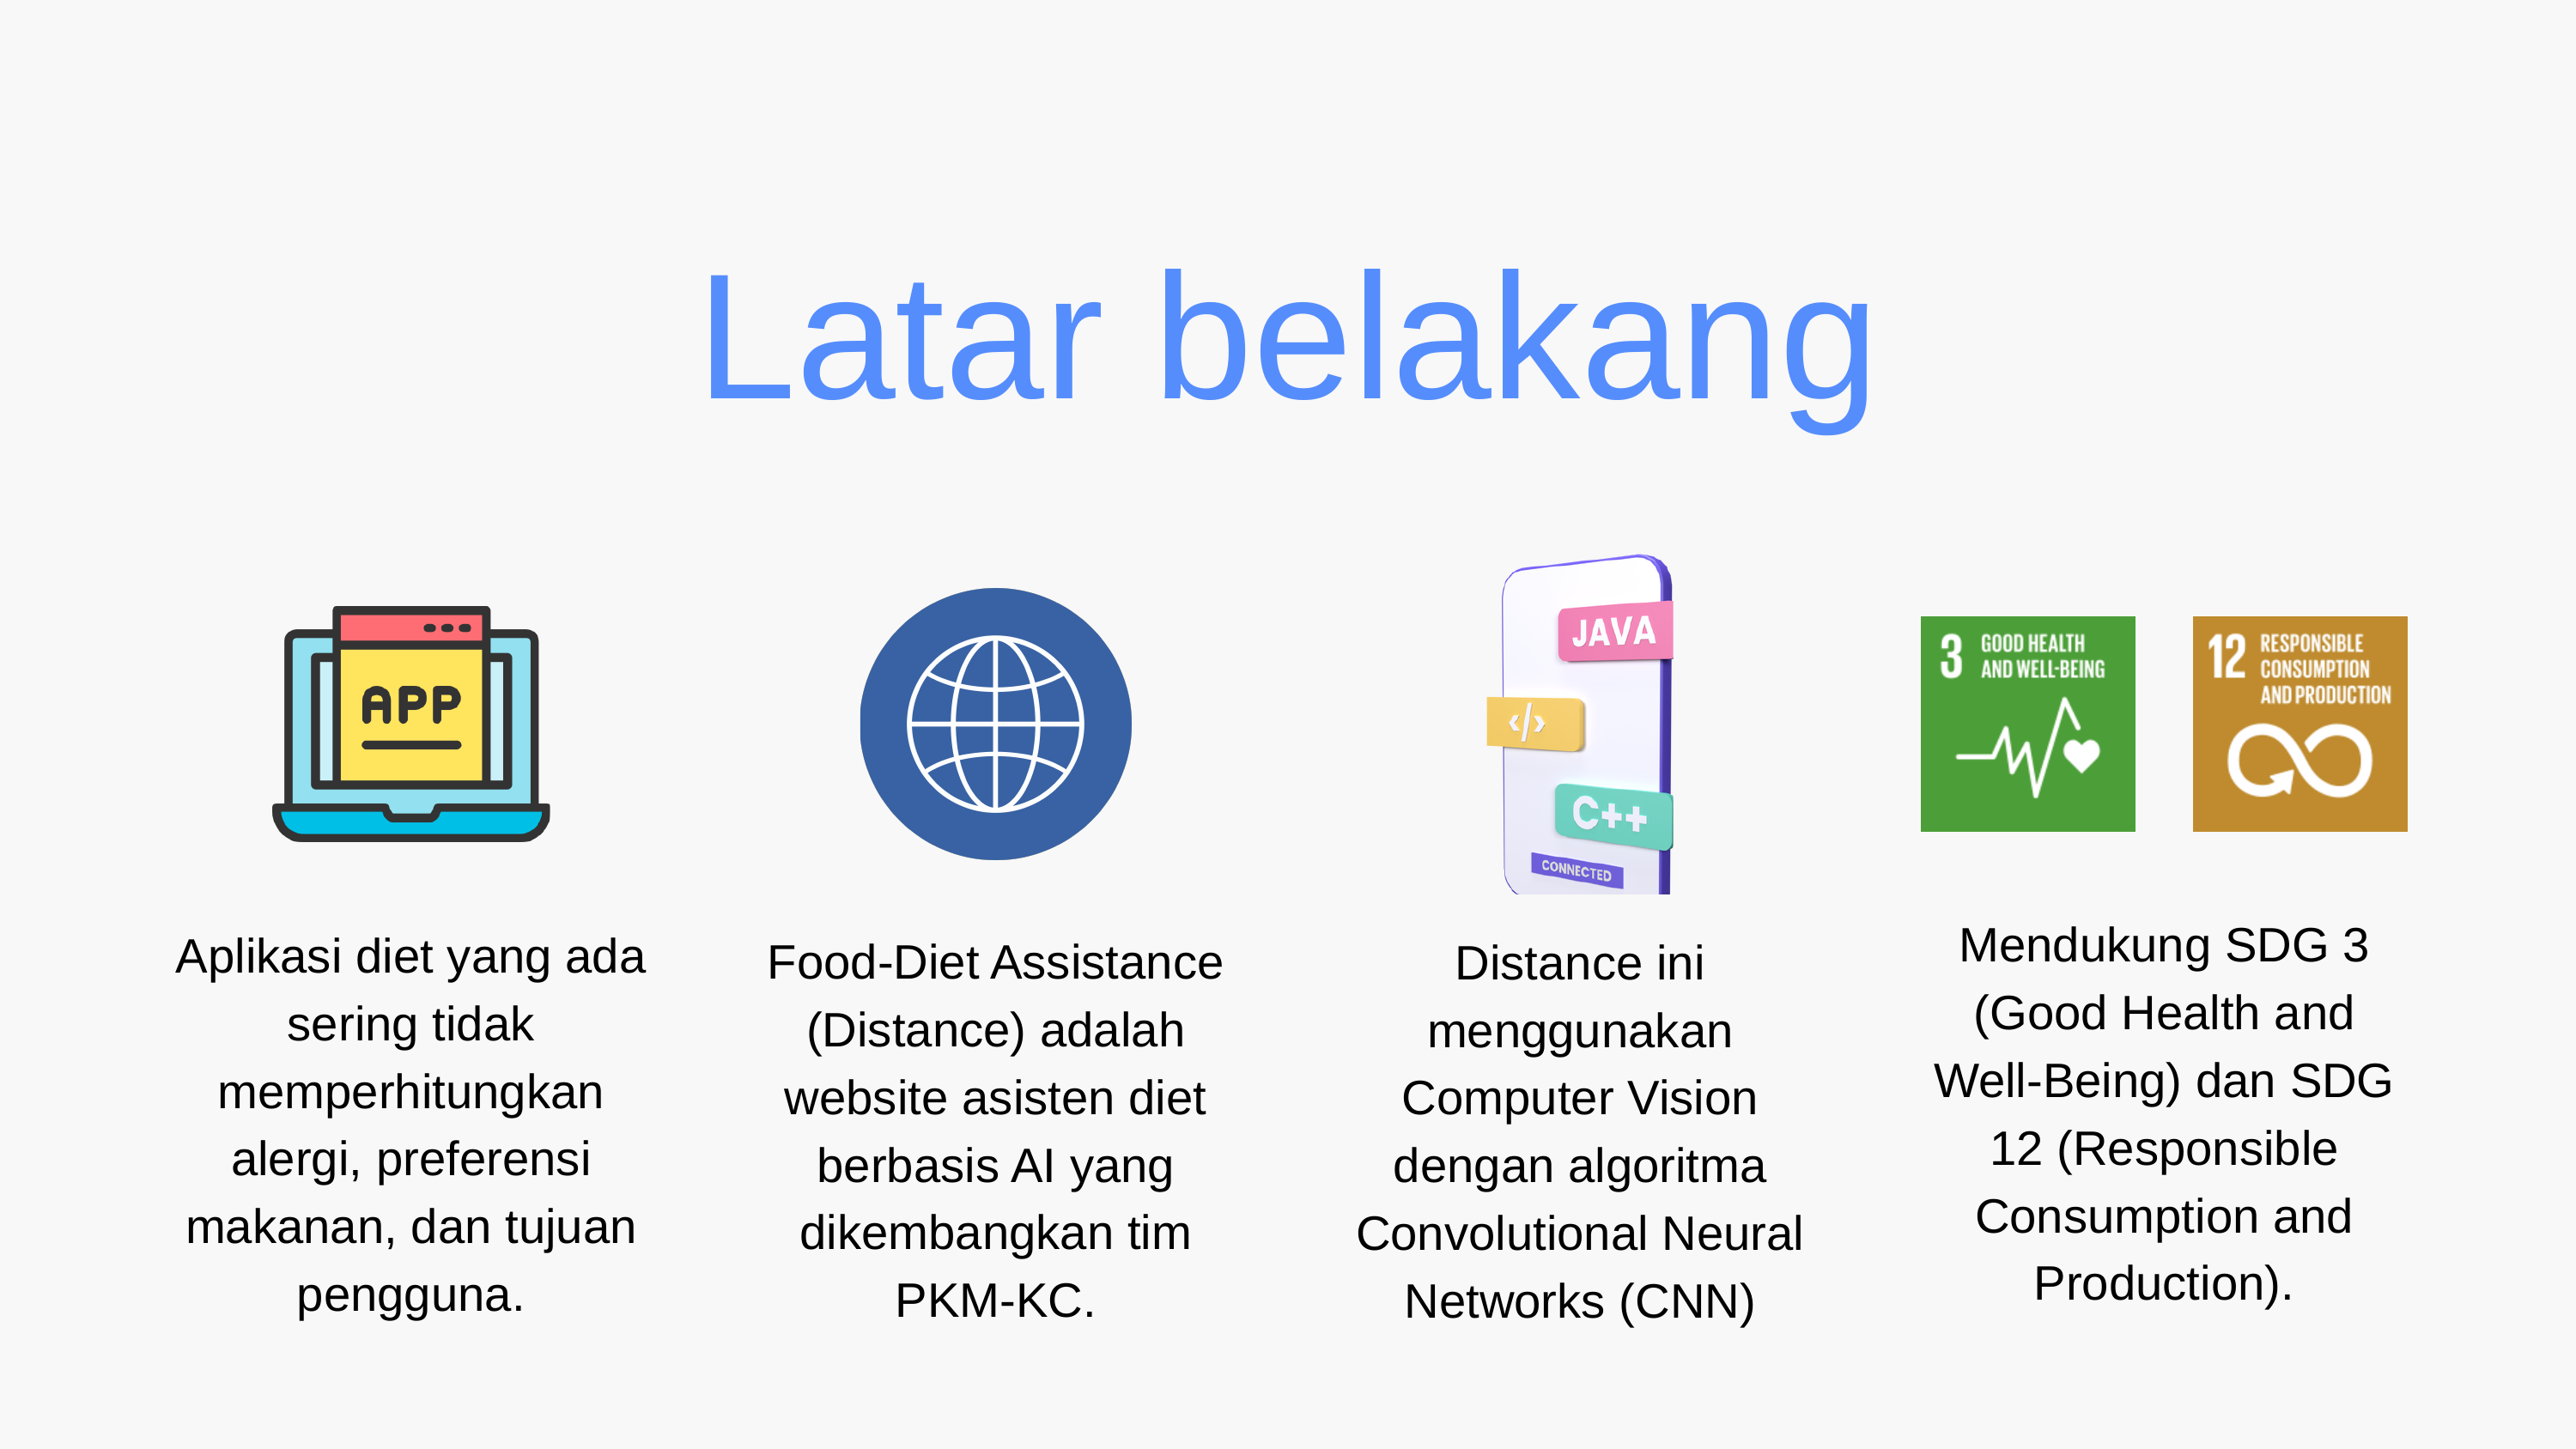

Latar belakang

Mendukung SDG 3 (Good Health and Well-Being) dan SDG 12 (Responsible Consumption and Production).
Aplikasi diet yang ada sering tidak memperhitungkan alergi, preferensi makanan, dan tujuan pengguna.

Food-Diet Assistance (Distance) adalah website asisten diet berbasis AI yang dikembangkan tim PKM-KC.
Distance ini menggunakan Computer Vision dengan algoritma Convolutional Neural Networks (CNN)